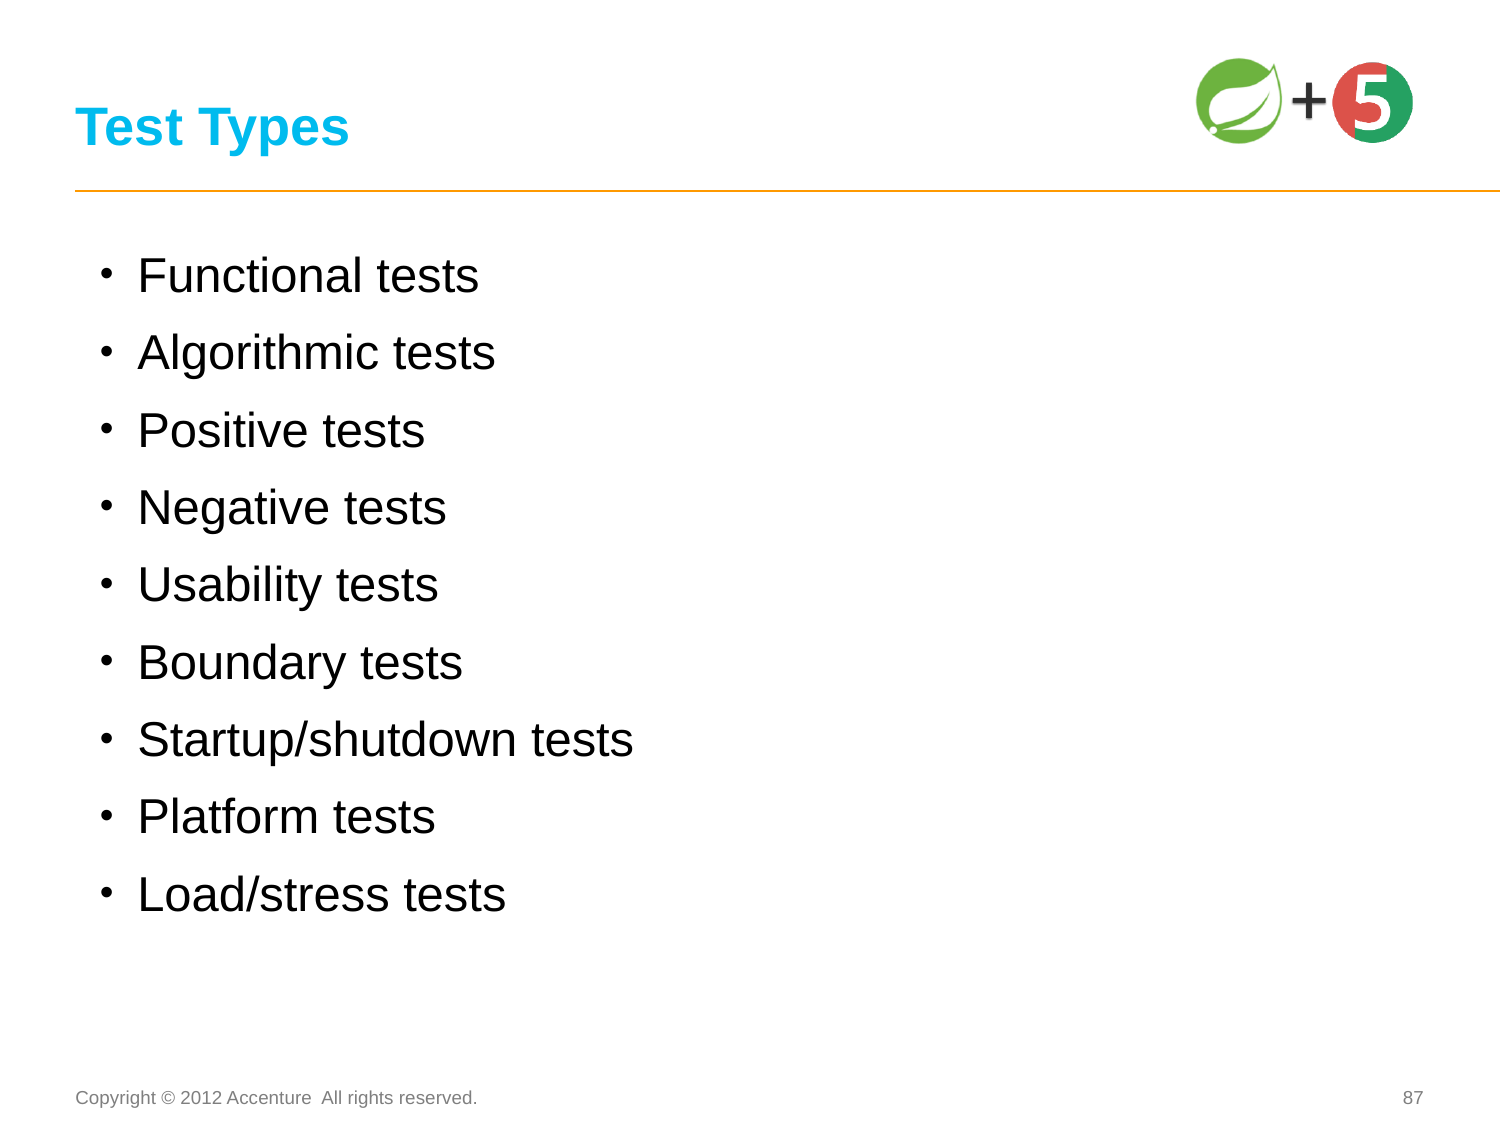

# Test Types
Functional tests
Algorithmic tests
Positive tests
Negative tests
Usability tests
Boundary tests
Startup/shutdown tests
Platform tests
Load/stress tests